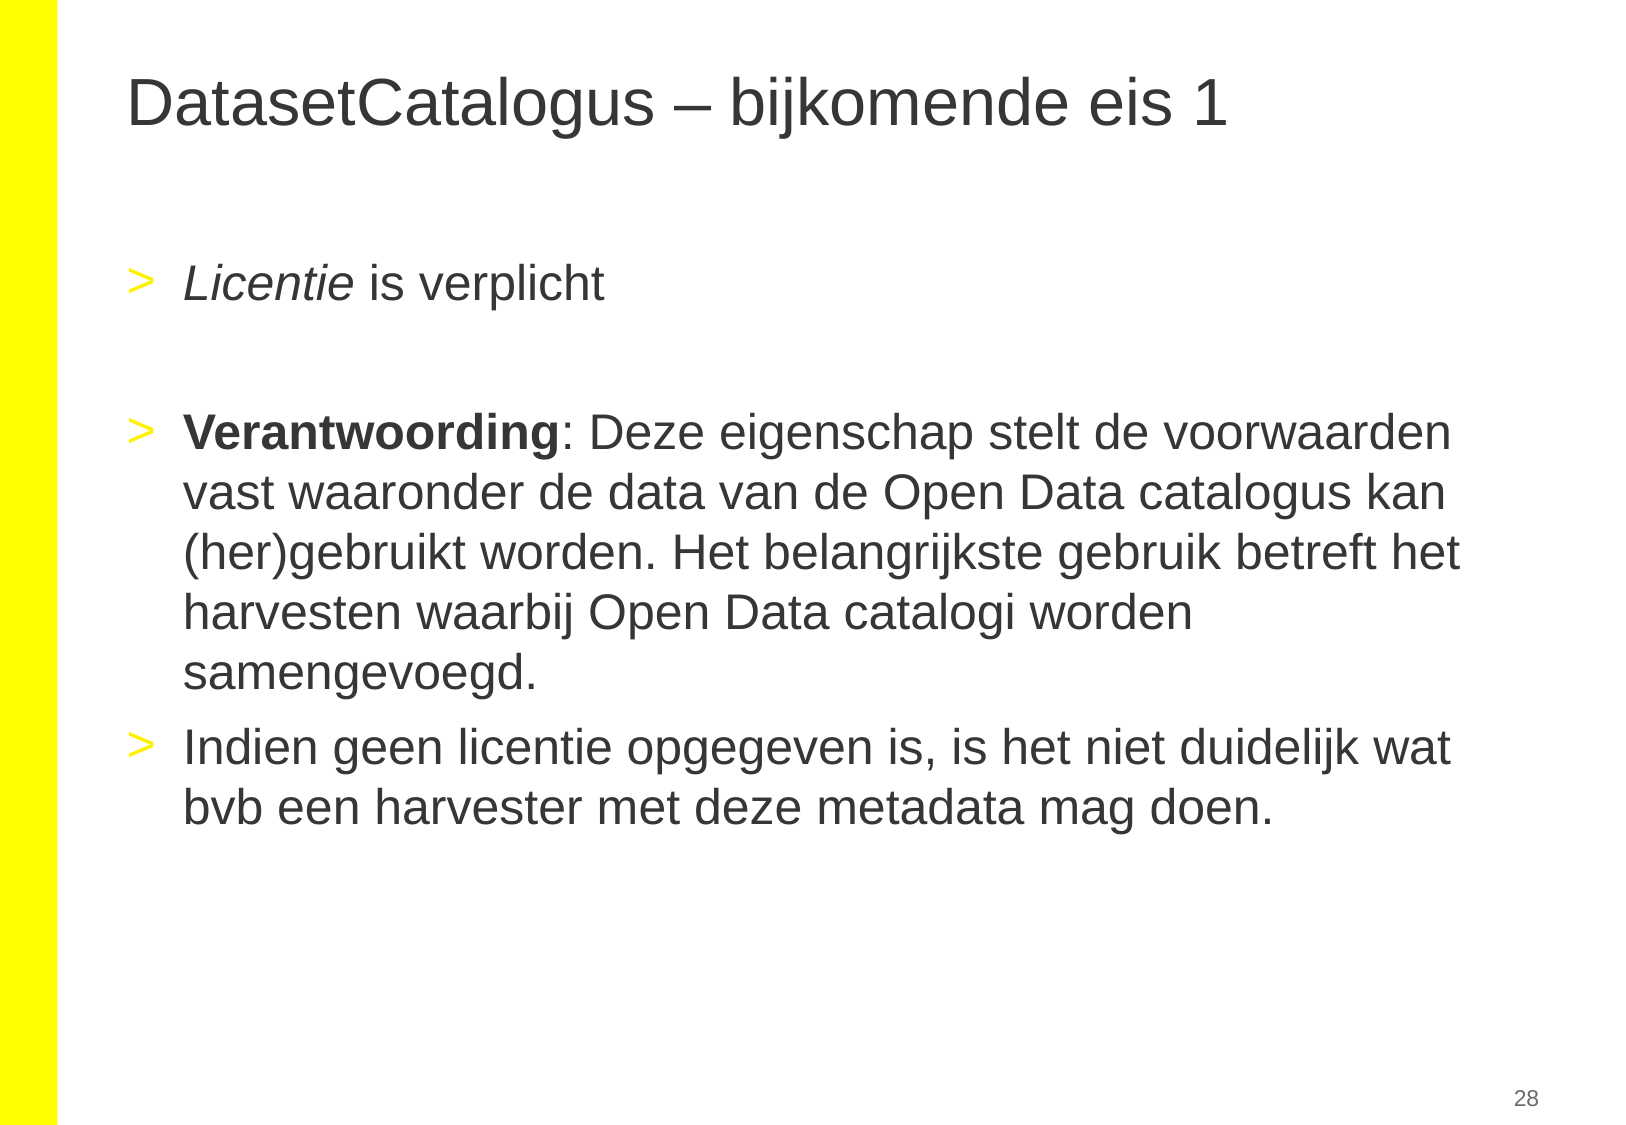

# DatasetCatalogus – bijkomende eis 1
Licentie is verplicht

Verantwoording: Deze eigenschap stelt de voorwaarden vast waaronder de data van de Open Data catalogus kan (her)gebruikt worden. Het belangrijkste gebruik betreft het harvesten waarbij Open Data catalogi worden samengevoegd.
Indien geen licentie opgegeven is, is het niet duidelijk wat bvb een harvester met deze metadata mag doen.

28